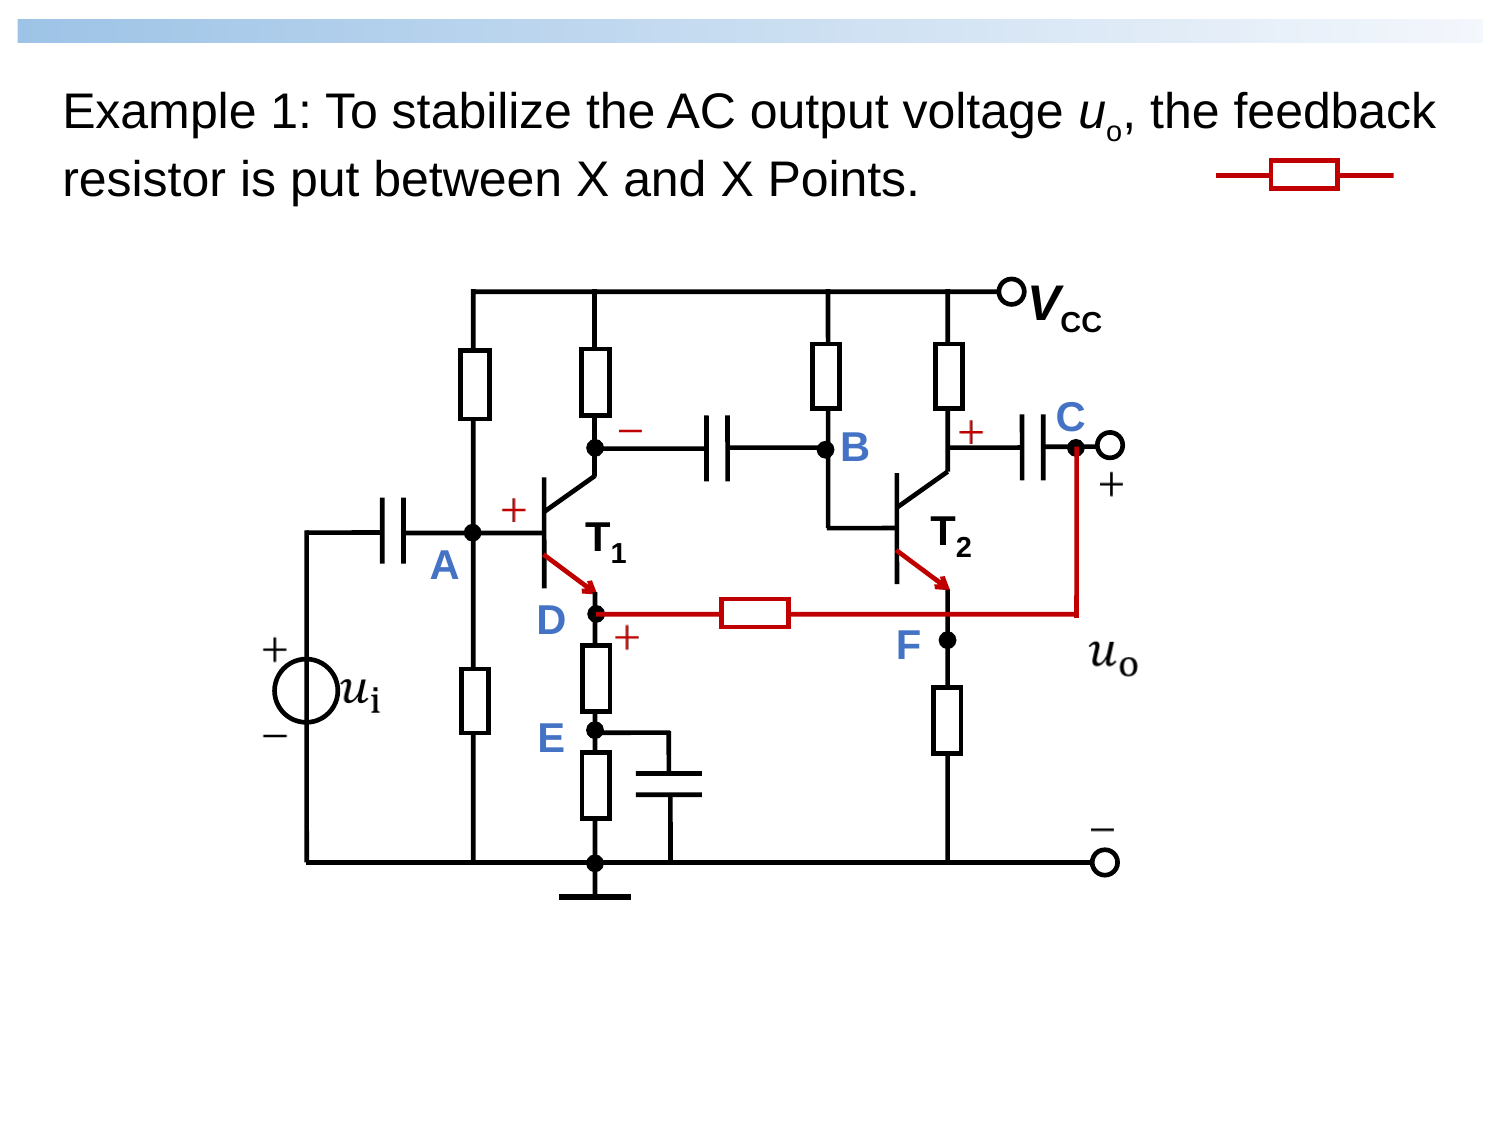

Example 1: To stabilize the AC output voltage uo, the feedback resistor is put between X and X Points.

VCC

T1

T2

C
B

A
D
F

E